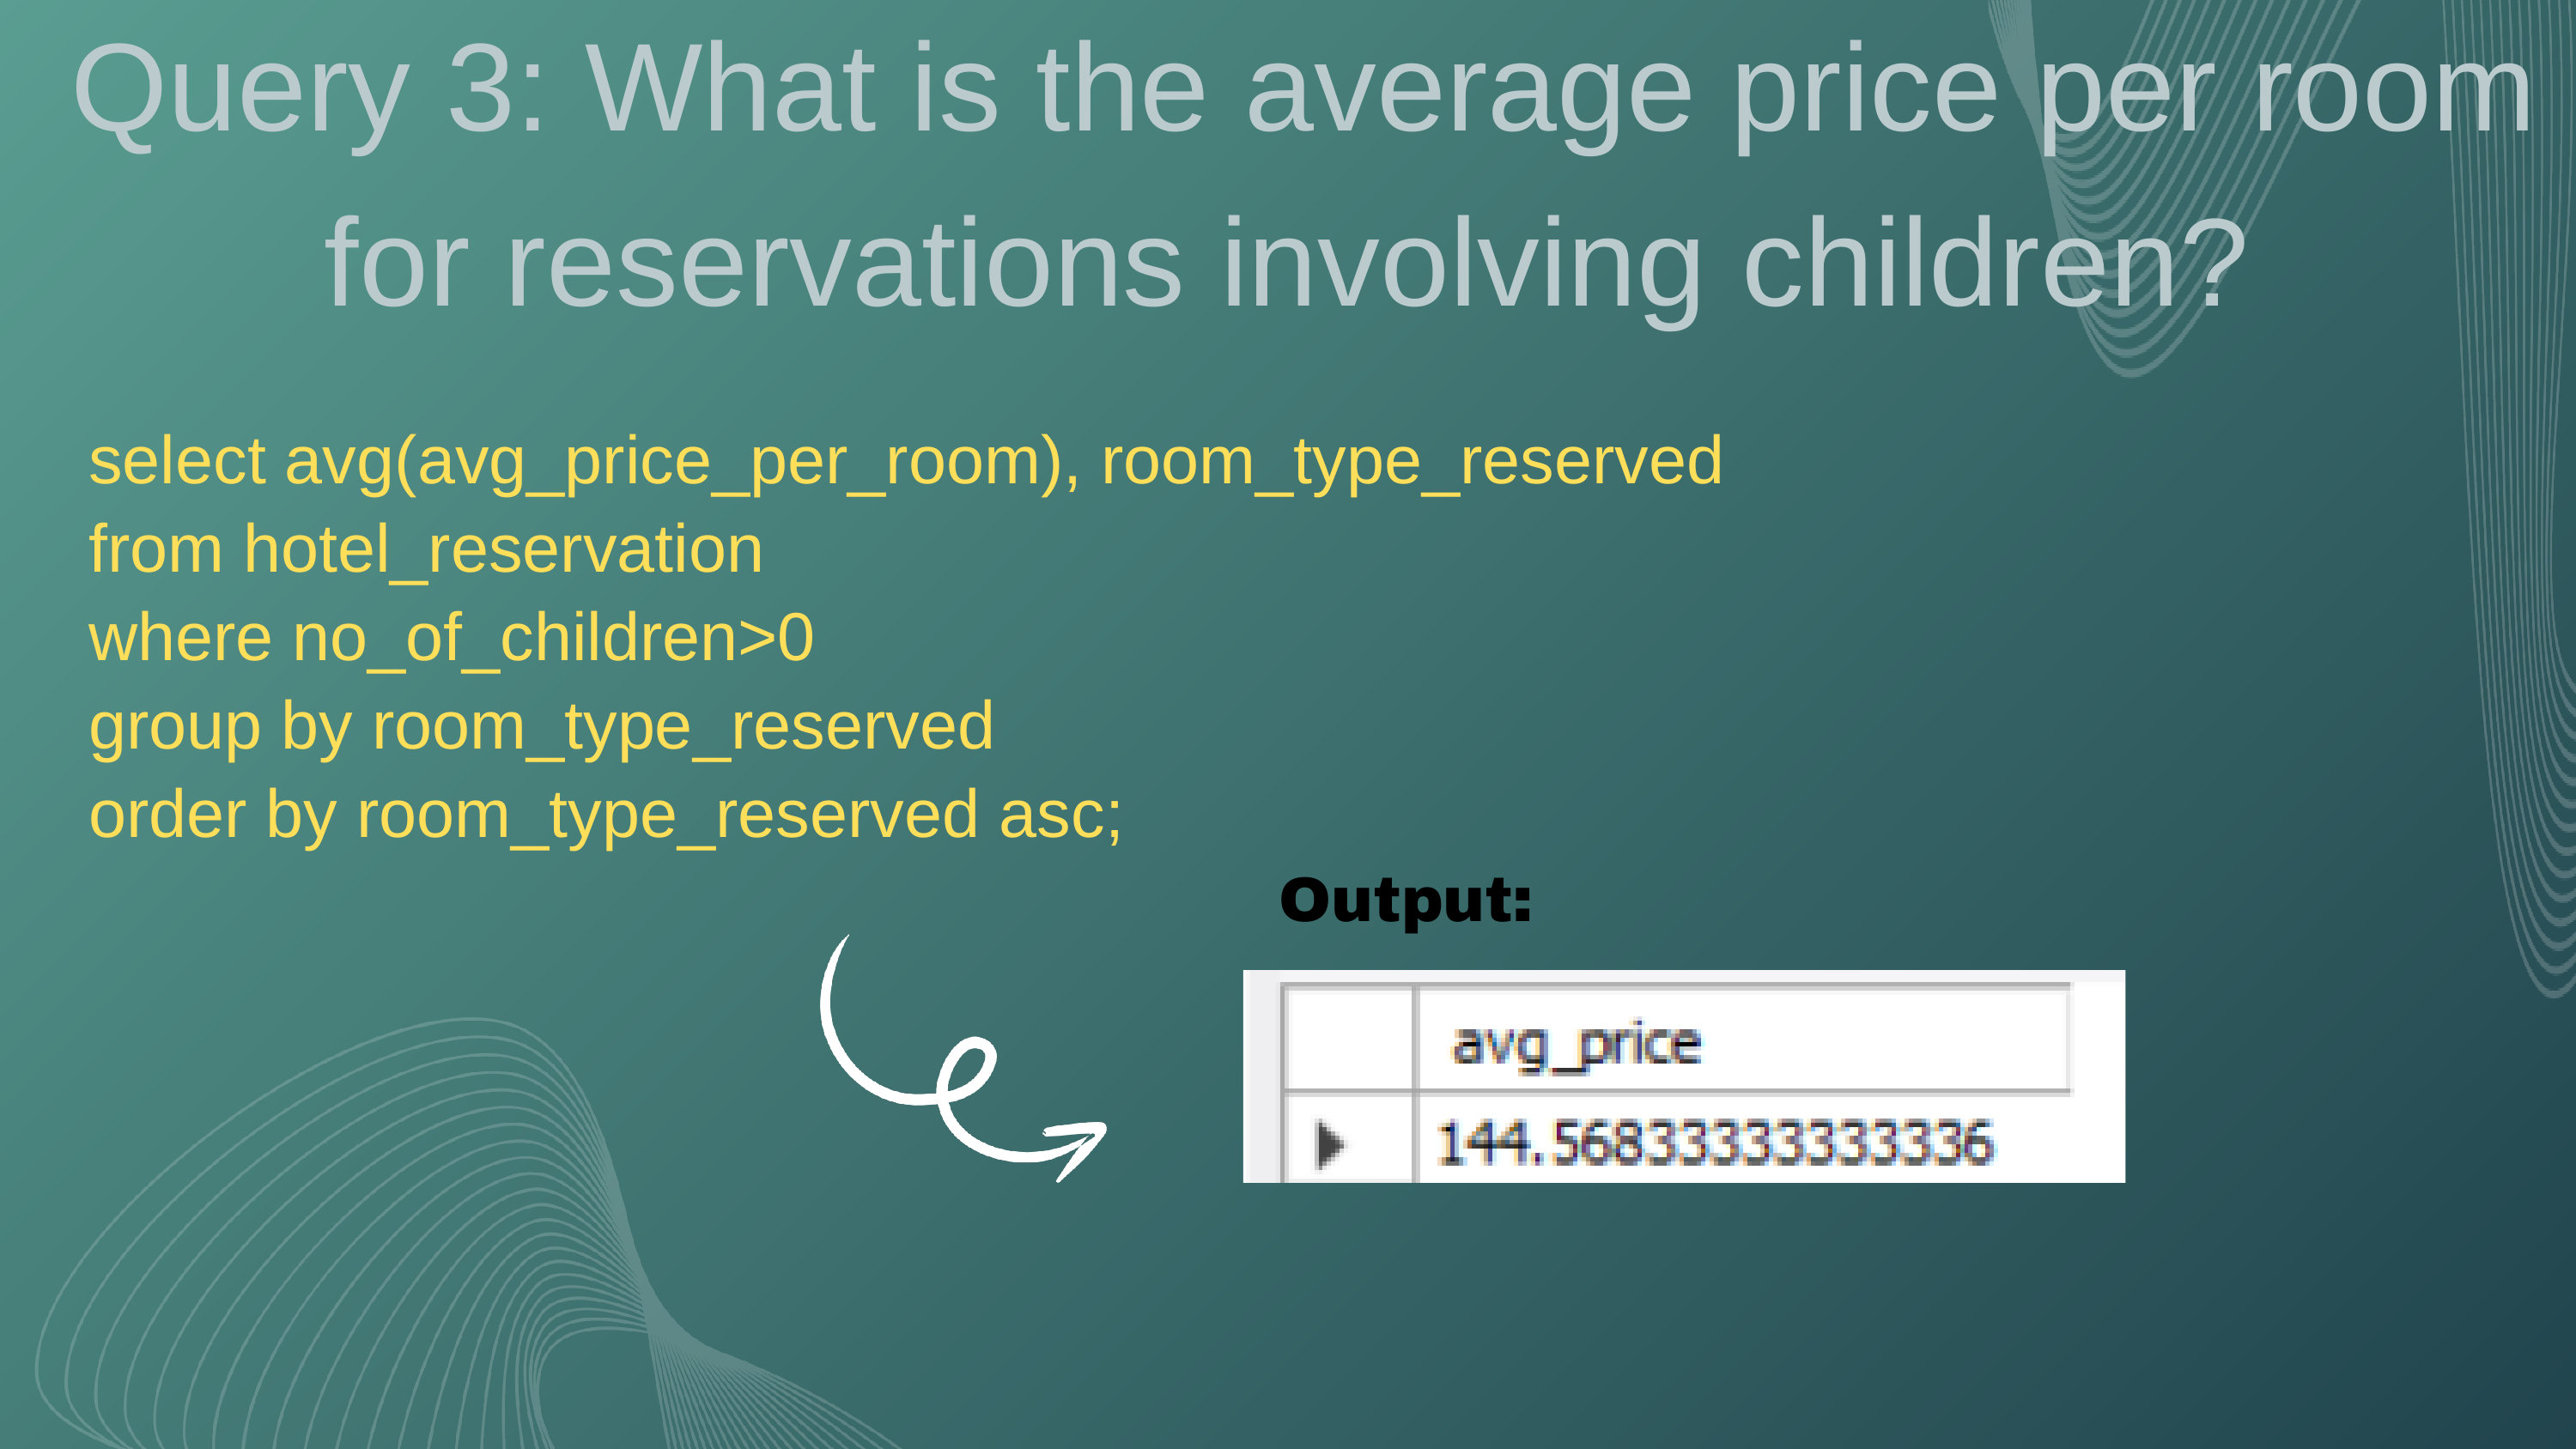

Query 3: What is the average price per room for reservations involving children?
select avg(avg_price_per_room), room_type_reserved
from hotel_reservation
where no_of_children>0
group by room_type_reserved
order by room_type_reserved asc;
Output: